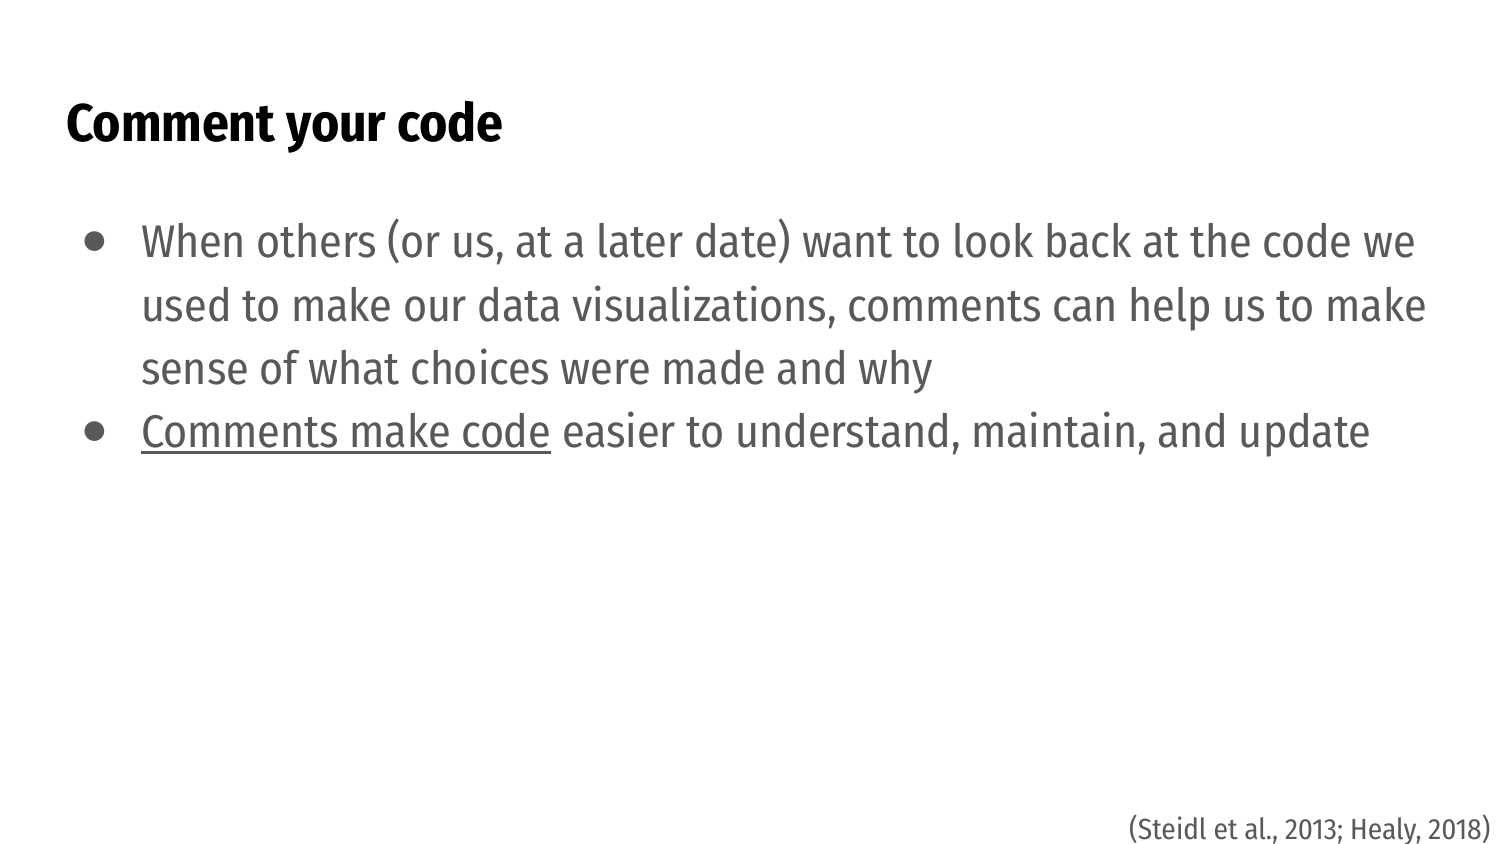

# Comment your code
When others (or us, at a later date) want to look back at the code we used to make our data visualizations, comments can help us to make sense of what choices were made and why
Comments make code easier to understand, maintain, and update
(Steidl et al., 2013; Healy, 2018)